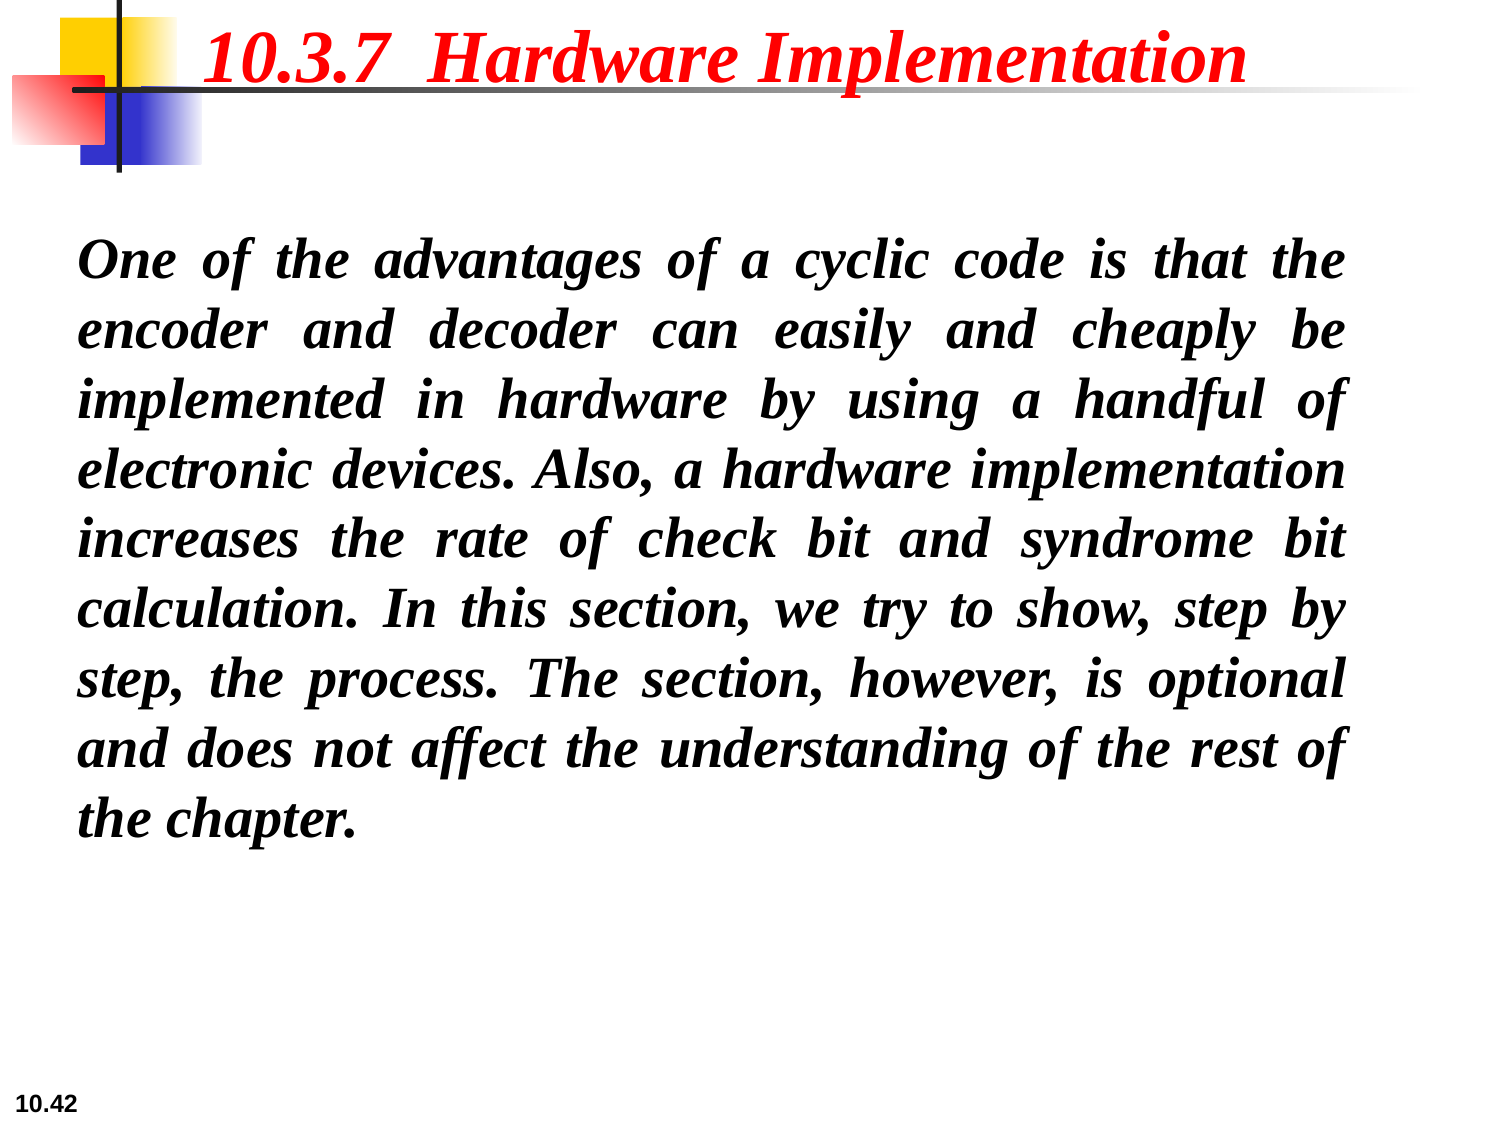

10.3.7  Hardware Implementation

One of the advantages of a cyclic code is that the encoder and decoder can easily and cheaply be implemented in hardware by using a handful of electronic devices. Also, a hardware implementation increases the rate of check bit and syndrome bit calculation. In this section, we try to show, step by step, the process. The section, however, is optional and does not affect the understanding of the rest of the chapter.
10.42